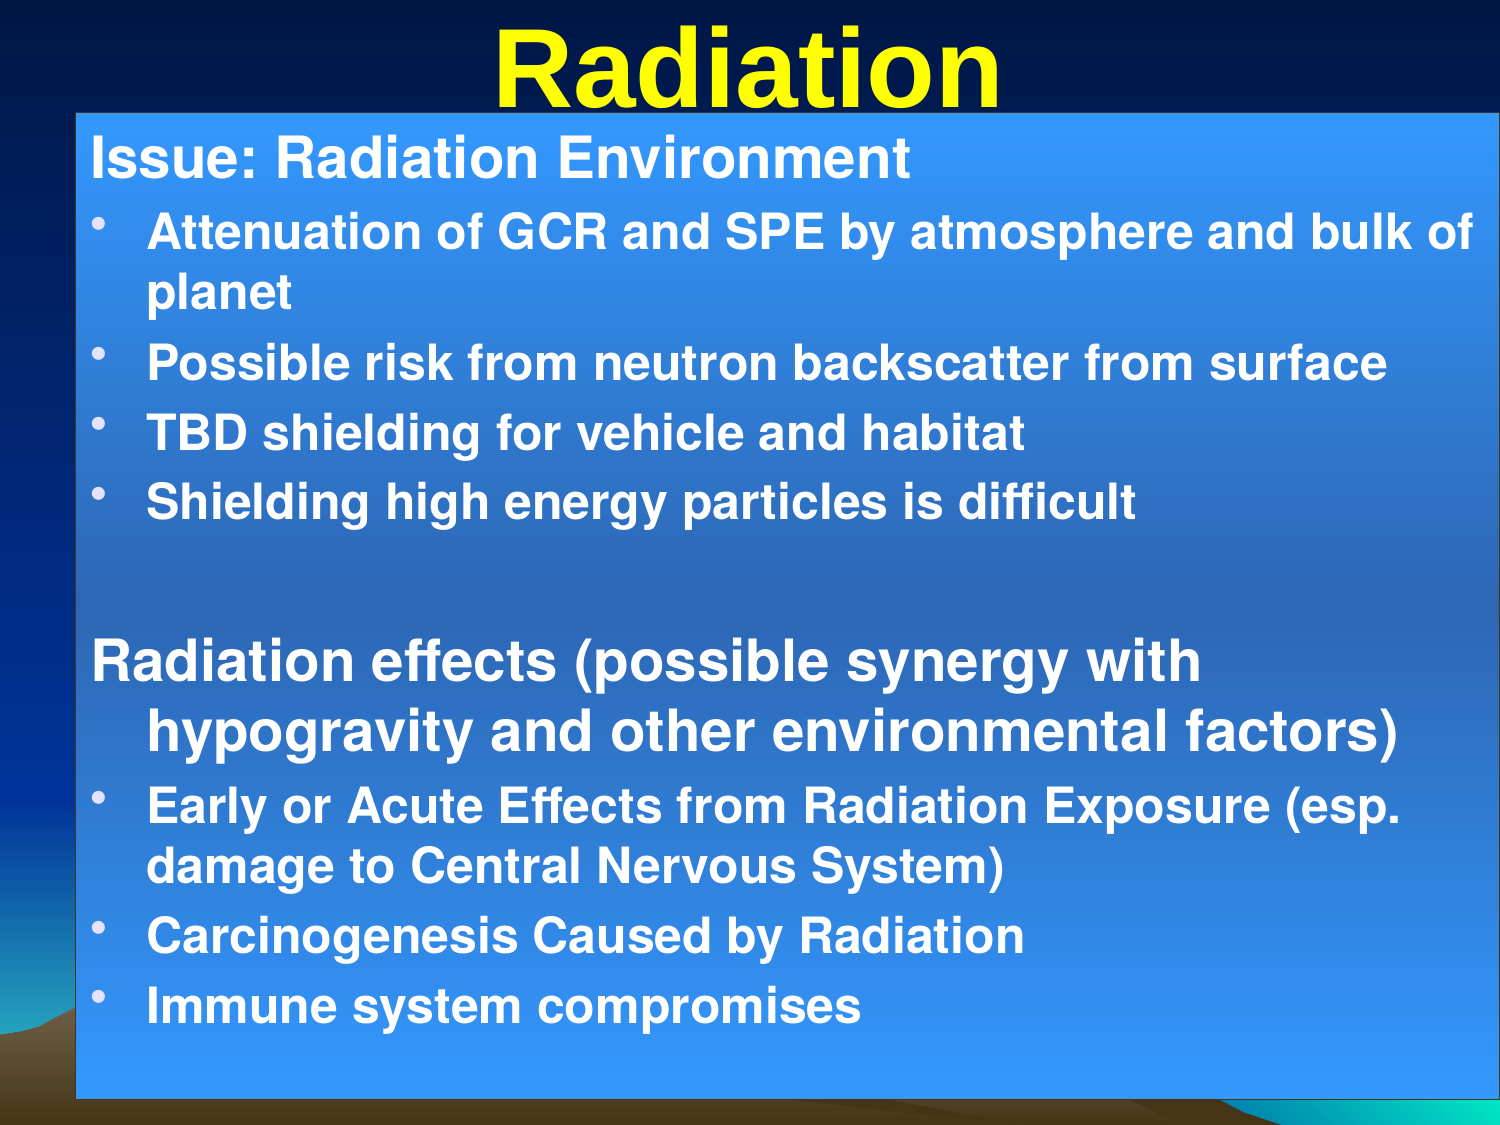

# Radiation
Issue: Radiation Environment
Attenuation of GCR and SPE by atmosphere and bulk of planet
Possible risk from neutron backscatter from surface
TBD shielding for vehicle and habitat
Shielding high energy particles is difficult

Radiation effects (possible synergy with hypogravity and other environmental factors)
Early or Acute Effects from Radiation Exposure (esp. damage to Central Nervous System)
Carcinogenesis Caused by Radiation
Immune system compromises